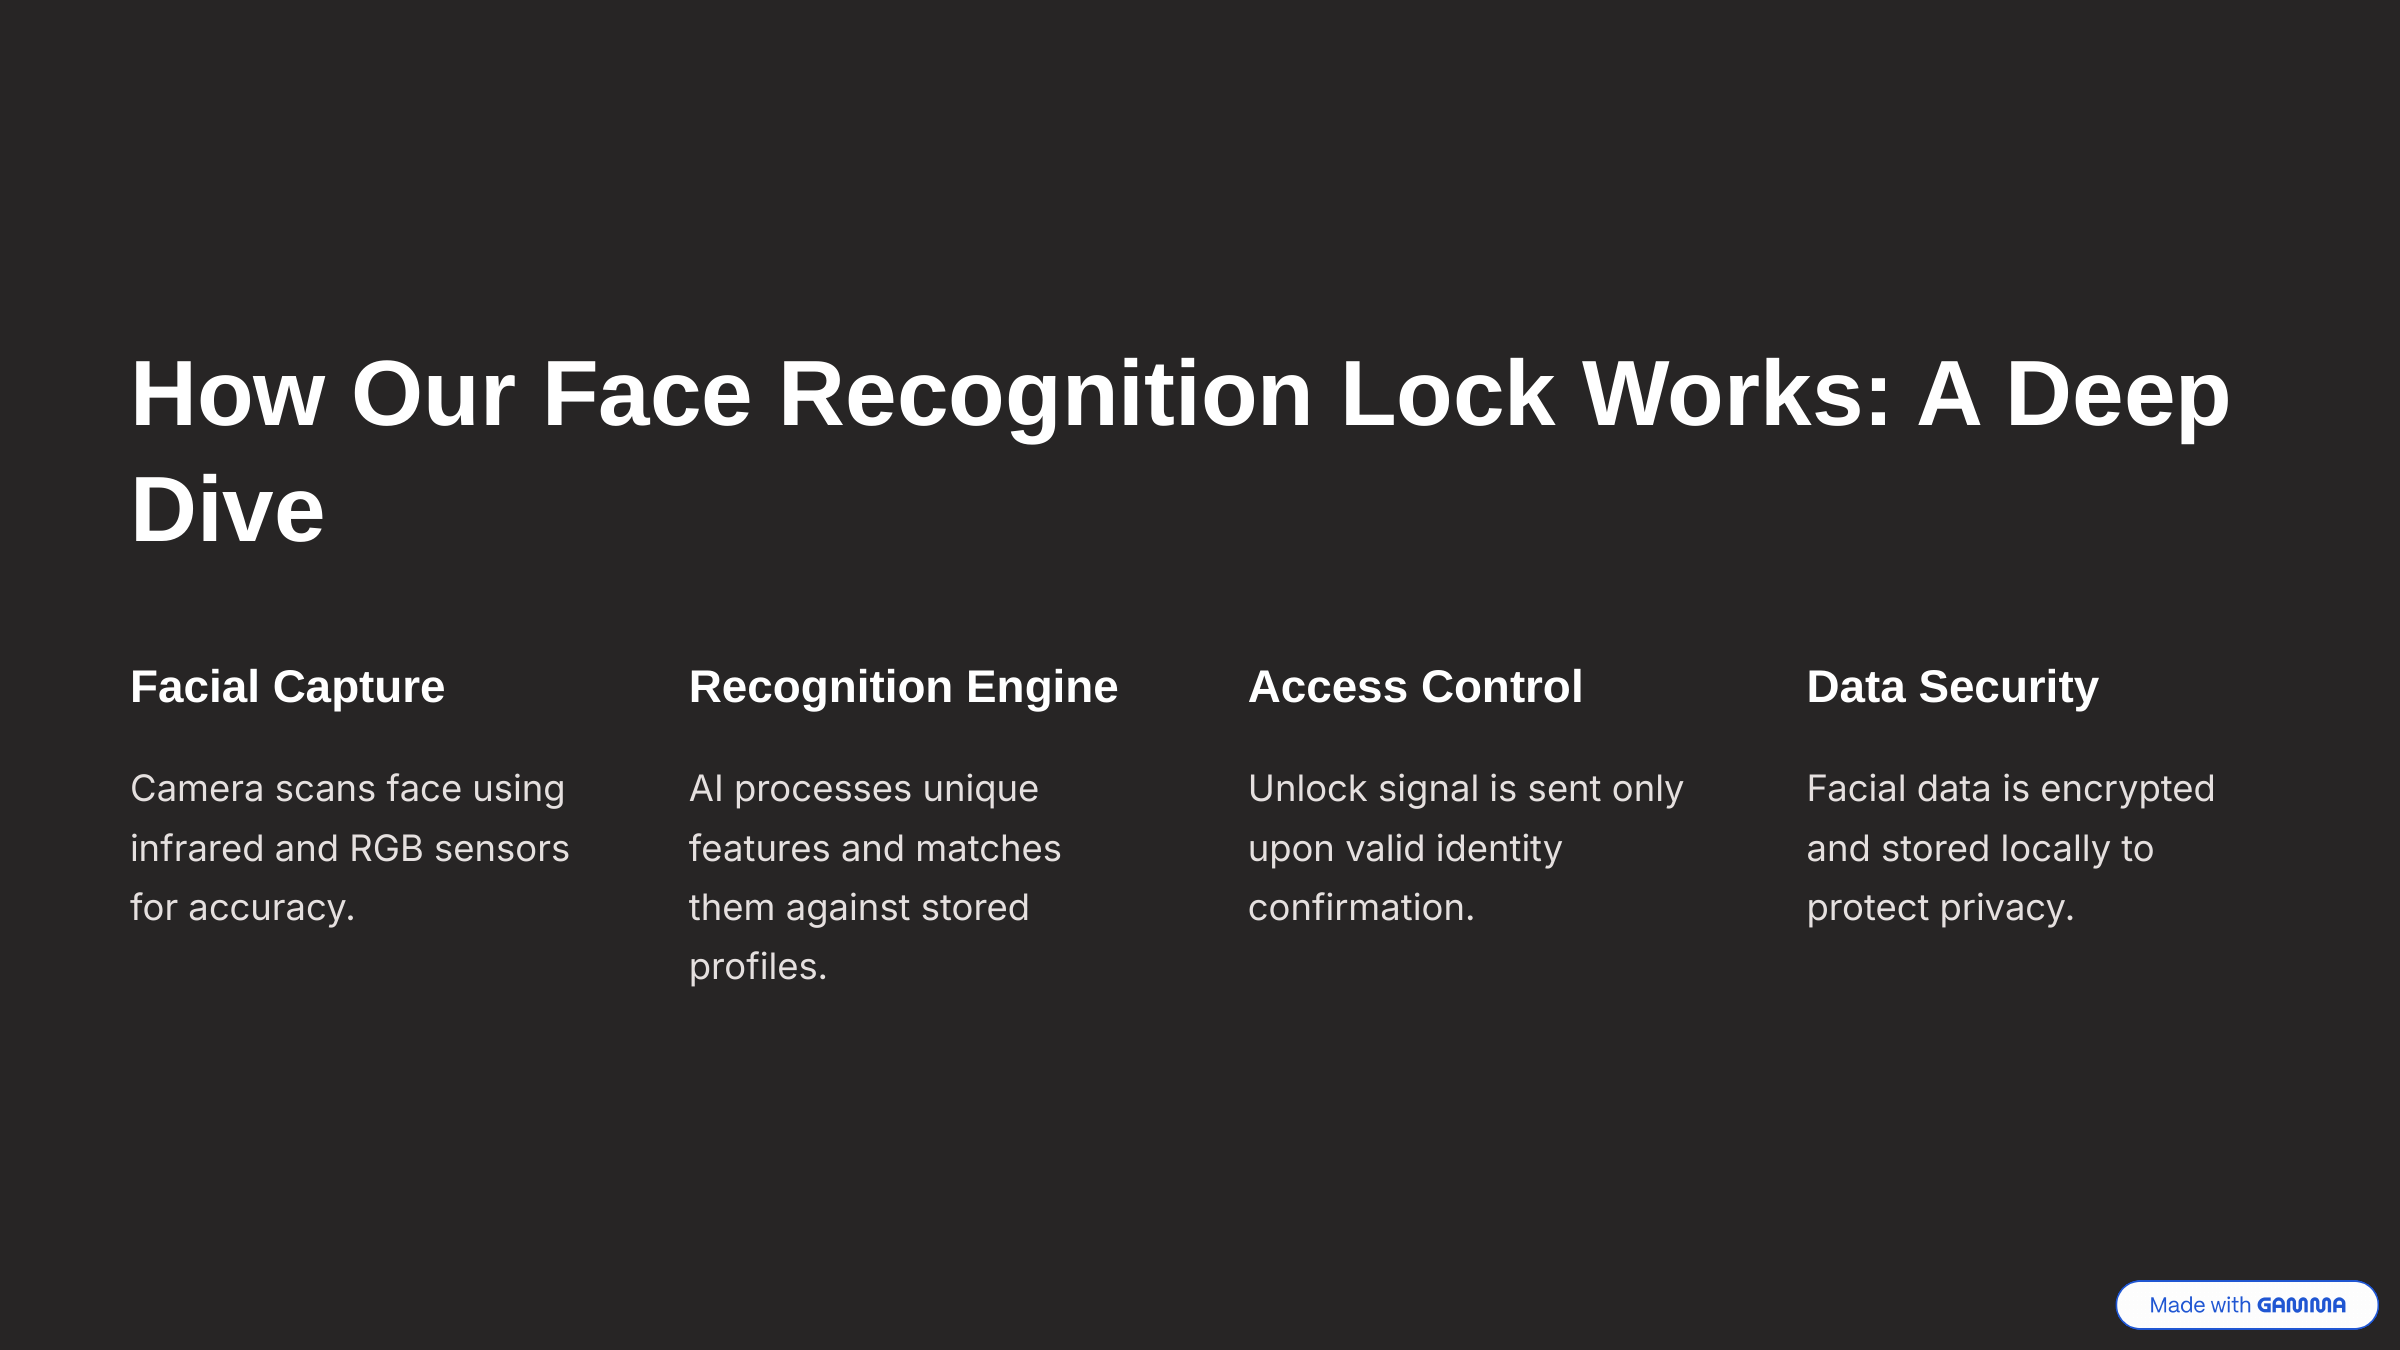

How Our Face Recognition Lock Works: A Deep Dive
Facial Capture
Recognition Engine
Access Control
Data Security
Camera scans face using infrared and RGB sensors for accuracy.
AI processes unique features and matches them against stored profiles.
Unlock signal is sent only upon valid identity confirmation.
Facial data is encrypted and stored locally to protect privacy.